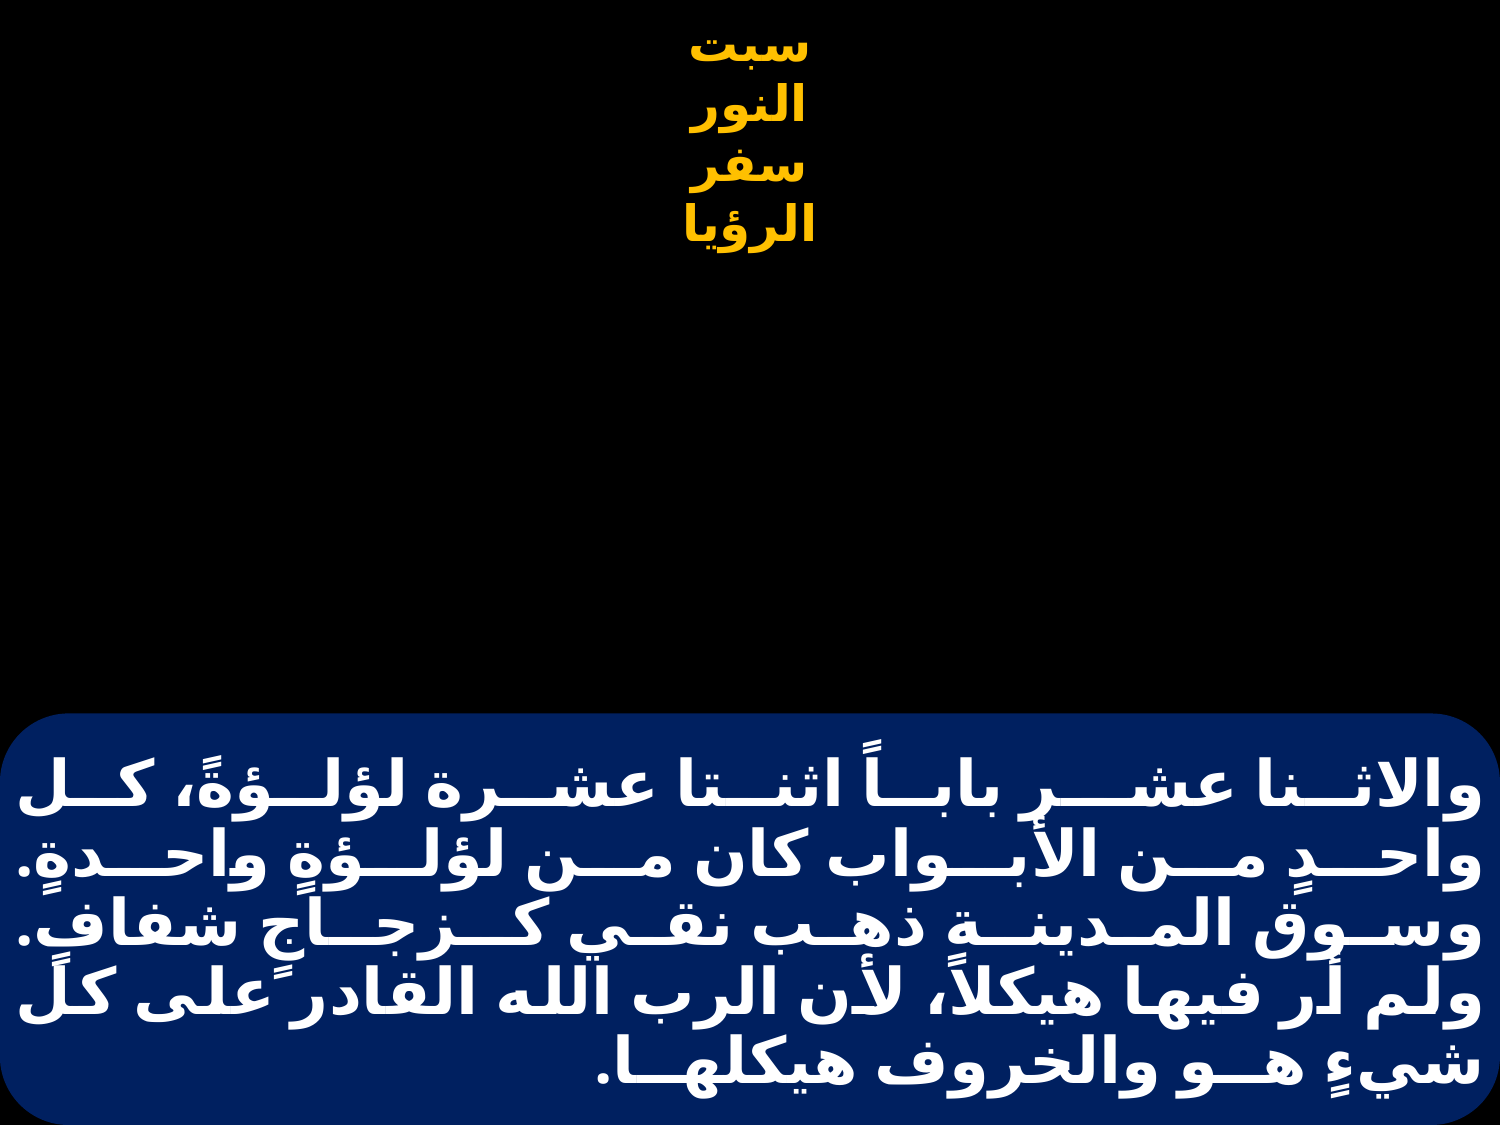

# والاثـنا عشــر بابـاً اثنـتا عشـرة لؤلـؤةً، كـل واحـدٍ مـن الأبـواب كان مـن لؤلـؤةٍ واحـدةٍ. وسـوق المـدينــة ذهـب نقـي كــزجــاجٍ شفافٍ. ولم أر فيها هيكلاً، لأن الرب الله القادر على كل شيءٍ هــو والخروف هيكلهــا.